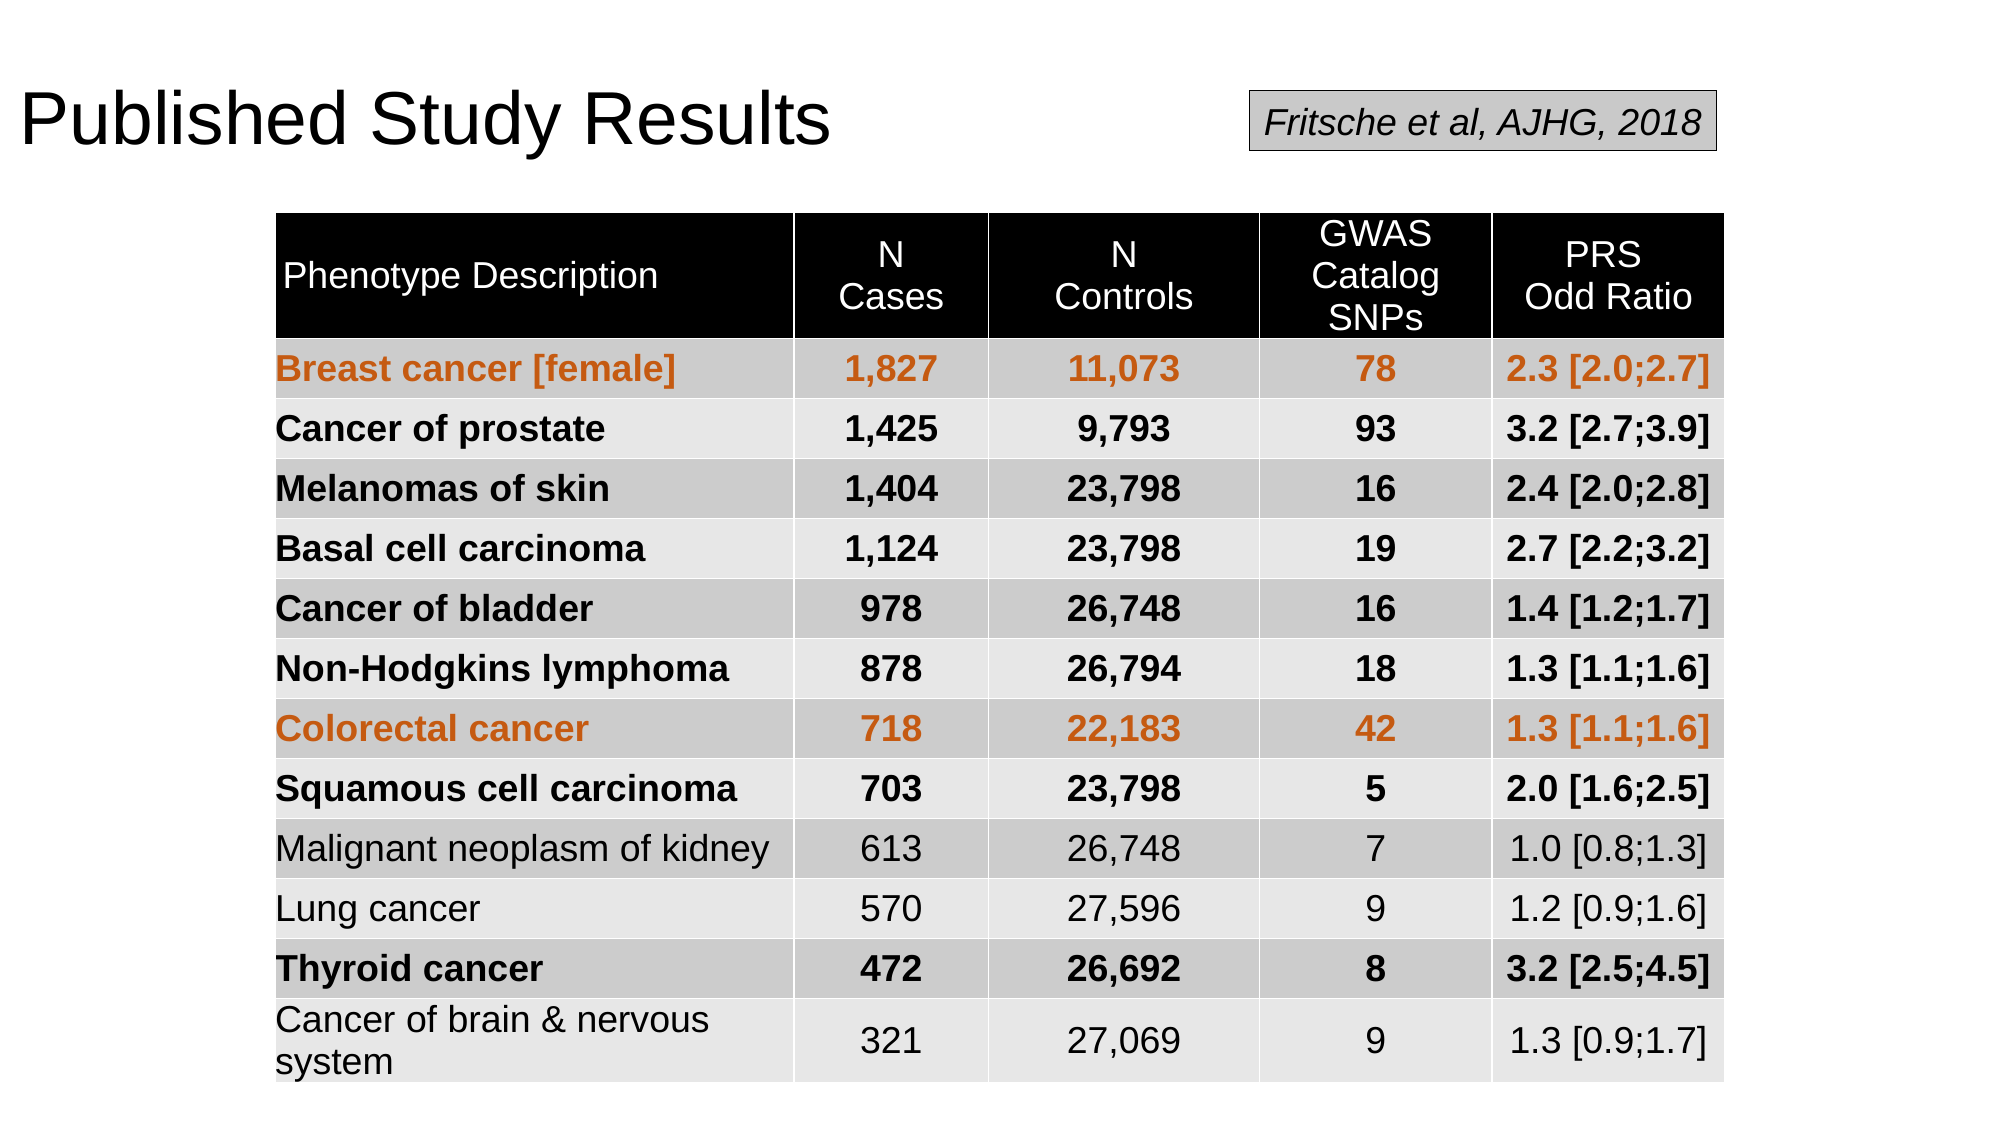

# Published Study Results
Fritsche et al, AJHG, 2018
| Phenotype Description | N Cases | N Controls | GWAS Catalog SNPs | PRS Odd Ratio |
| --- | --- | --- | --- | --- |
| Breast cancer [female] | 1,827 | 11,073 | 78 | 2.3 [2.0;2.7] |
| Cancer of prostate | 1,425 | 9,793 | 93 | 3.2 [2.7;3.9] |
| Melanomas of skin | 1,404 | 23,798 | 16 | 2.4 [2.0;2.8] |
| Basal cell carcinoma | 1,124 | 23,798 | 19 | 2.7 [2.2;3.2] |
| Cancer of bladder | 978 | 26,748 | 16 | 1.4 [1.2;1.7] |
| Non-Hodgkins lymphoma | 878 | 26,794 | 18 | 1.3 [1.1;1.6] |
| Colorectal cancer | 718 | 22,183 | 42 | 1.3 [1.1;1.6] |
| Squamous cell carcinoma | 703 | 23,798 | 5 | 2.0 [1.6;2.5] |
| Malignant neoplasm of kidney | 613 | 26,748 | 7 | 1.0 [0.8;1.3] |
| Lung cancer | 570 | 27,596 | 9 | 1.2 [0.9;1.6] |
| Thyroid cancer | 472 | 26,692 | 8 | 3.2 [2.5;4.5] |
| Cancer of brain & nervous system | 321 | 27,069 | 9 | 1.3 [0.9;1.7] |